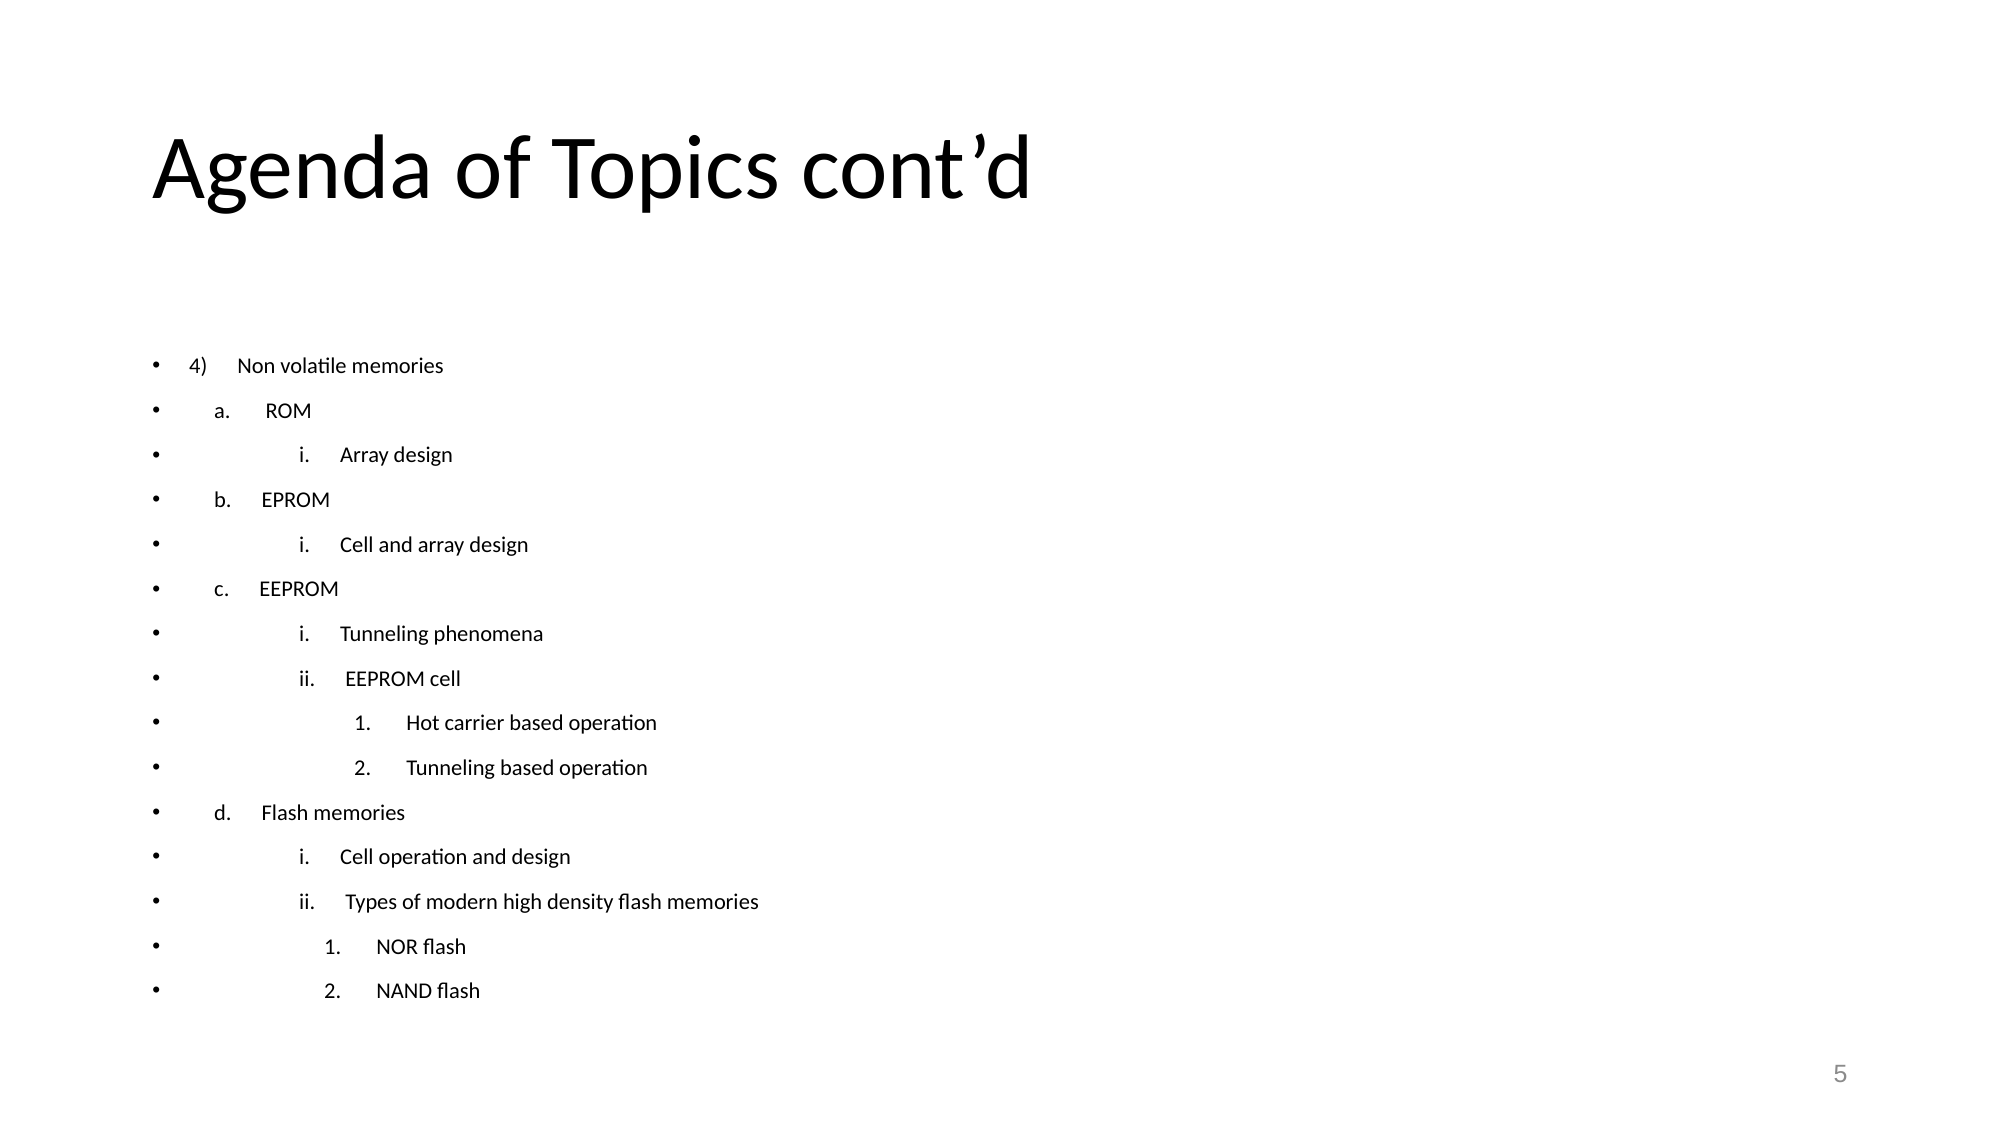

# Agenda of Topics cont’d

4)      Non volatile memories
     a.       ROM
                      i.      Array design
     b.      EPROM
                      i.      Cell and array design
     c.      EEPROM
                      i.      Tunneling phenomena
                      ii.      EEPROM cell
                                 1.       Hot carrier based operation
                                 2.       Tunneling based operation
     d.      Flash memories
                      i.      Cell operation and design
                      ii.      Types of modern high density flash memories
                           1.       NOR flash
                           2.       NAND flash

5